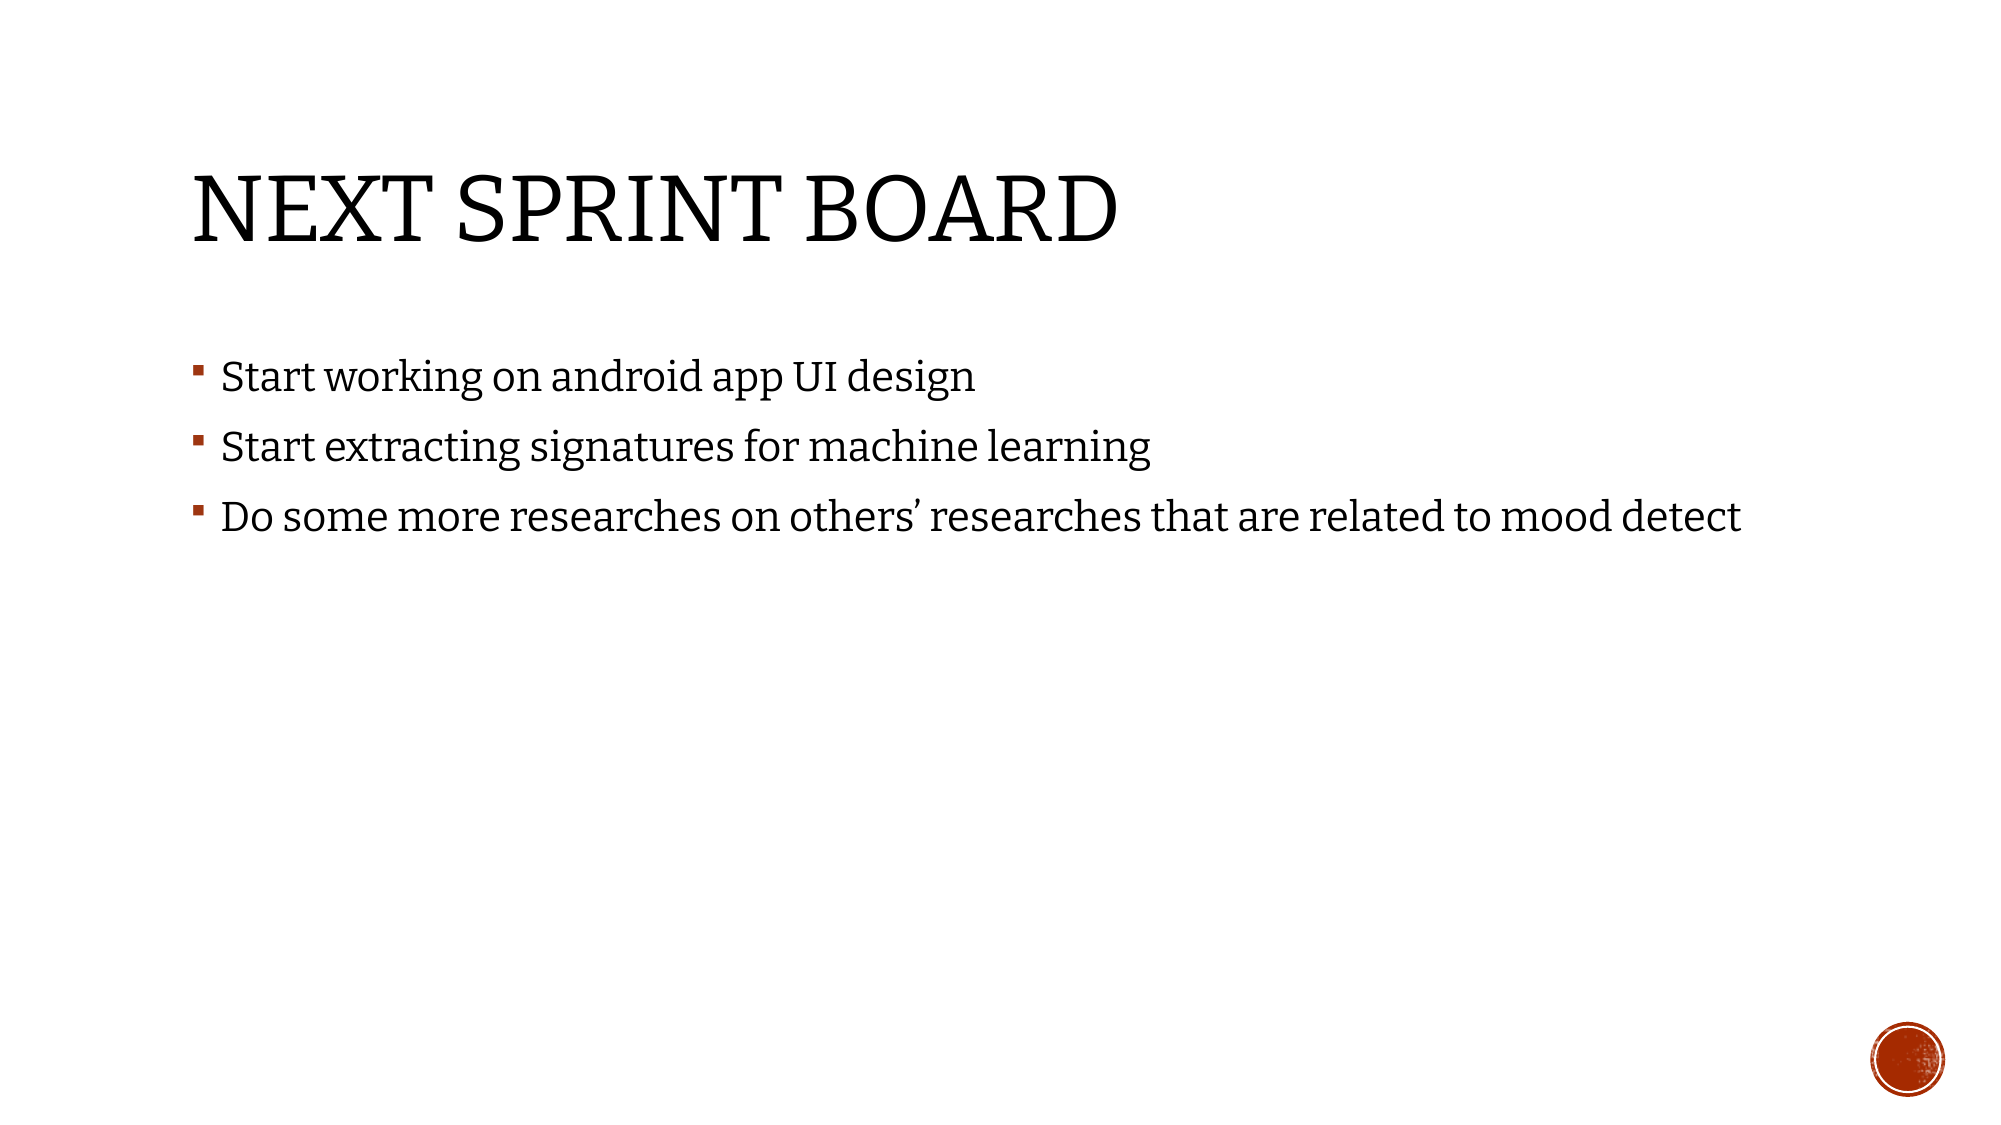

# Next Sprint Board
Start working on android app UI design
Start extracting signatures for machine learning
Do some more researches on others’ researches that are related to mood detect